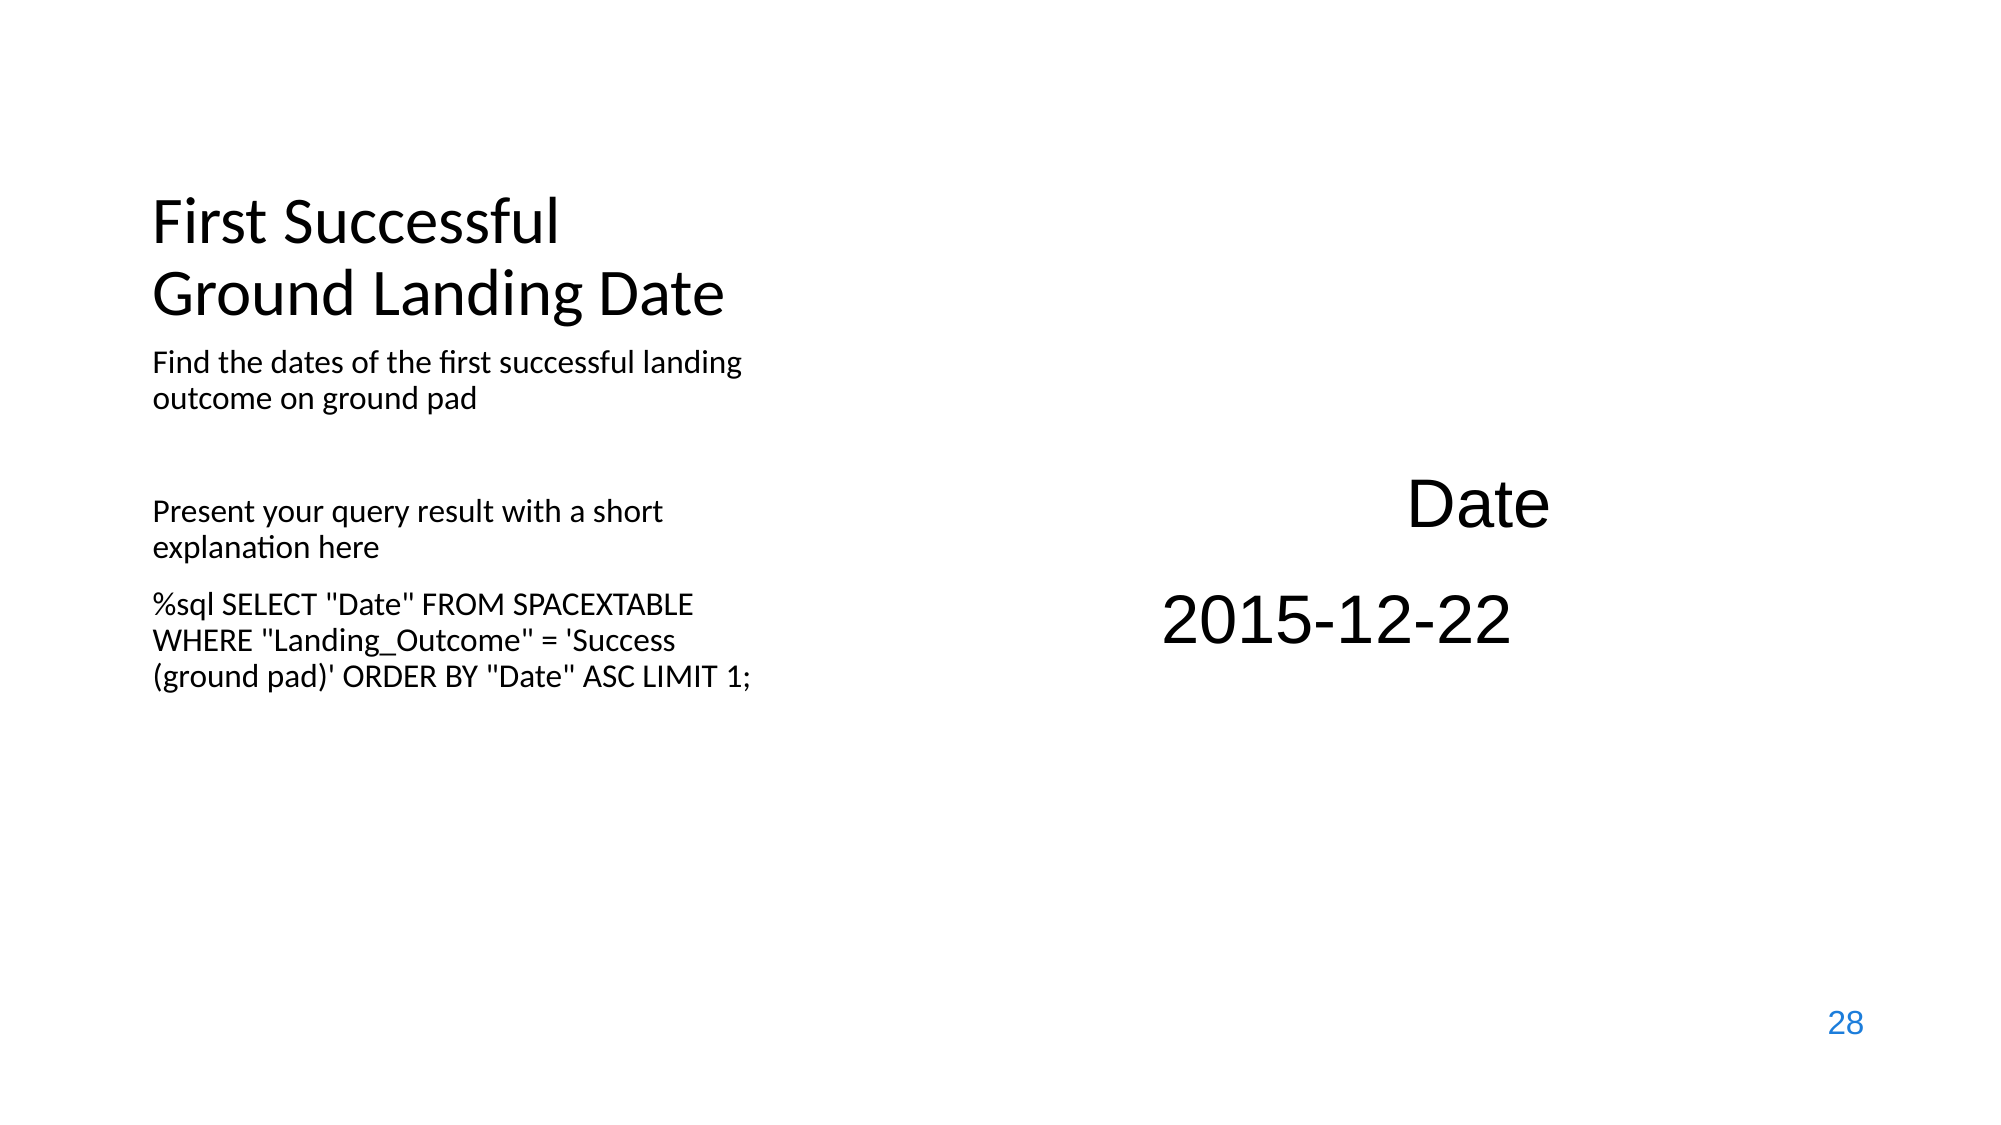

First Successful Ground Landing Date
Find the dates of the first successful landing outcome on ground pad

Present your query result with a short explanation here
%sql SELECT "Date" FROM SPACEXTABLE WHERE "Landing_Outcome" = 'Success (ground pad)' ORDER BY "Date" ASC LIMIT 1;
| Date |
| --- |
| 2015-12-22 |
28